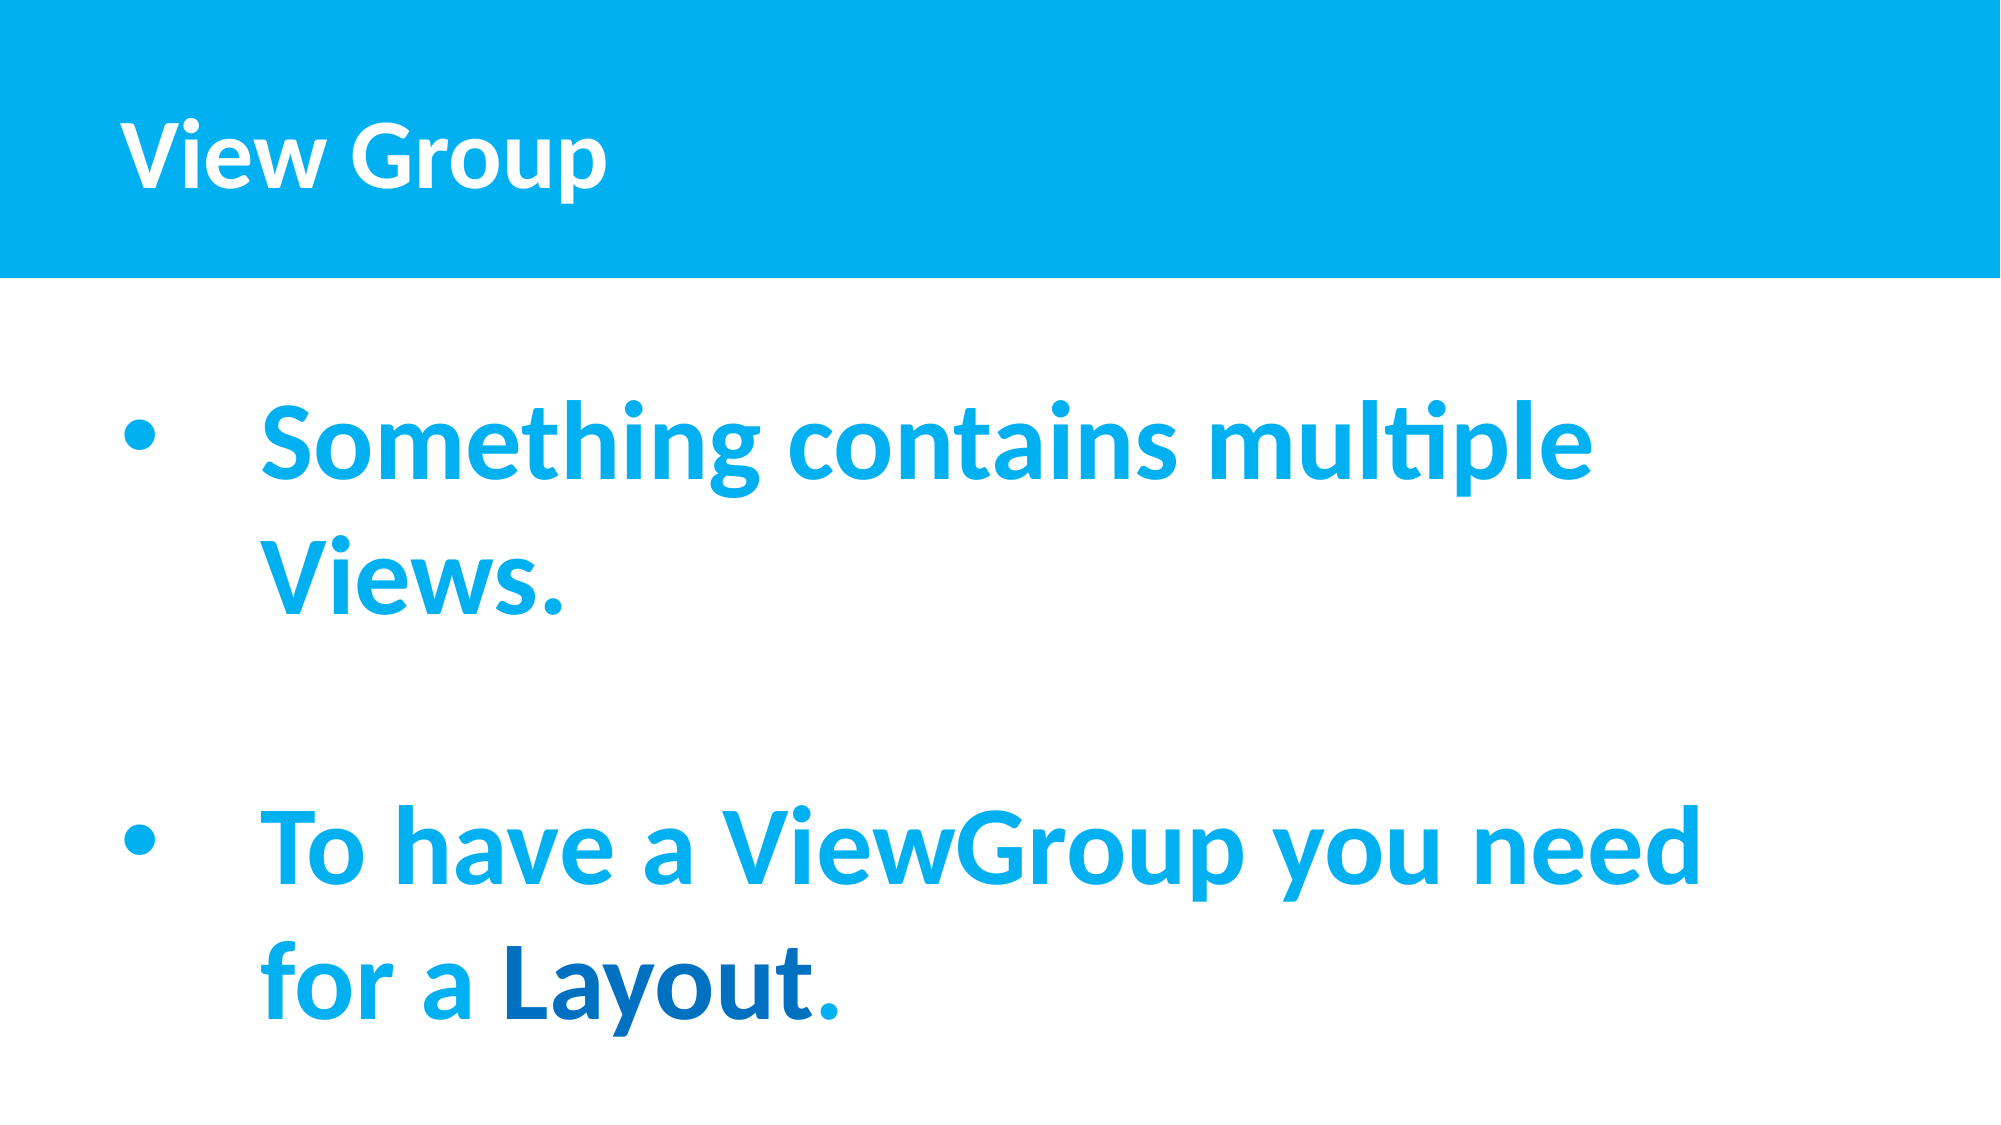

View Group
Something contains multiple Views.

To have a ViewGroup you need for a Layout.